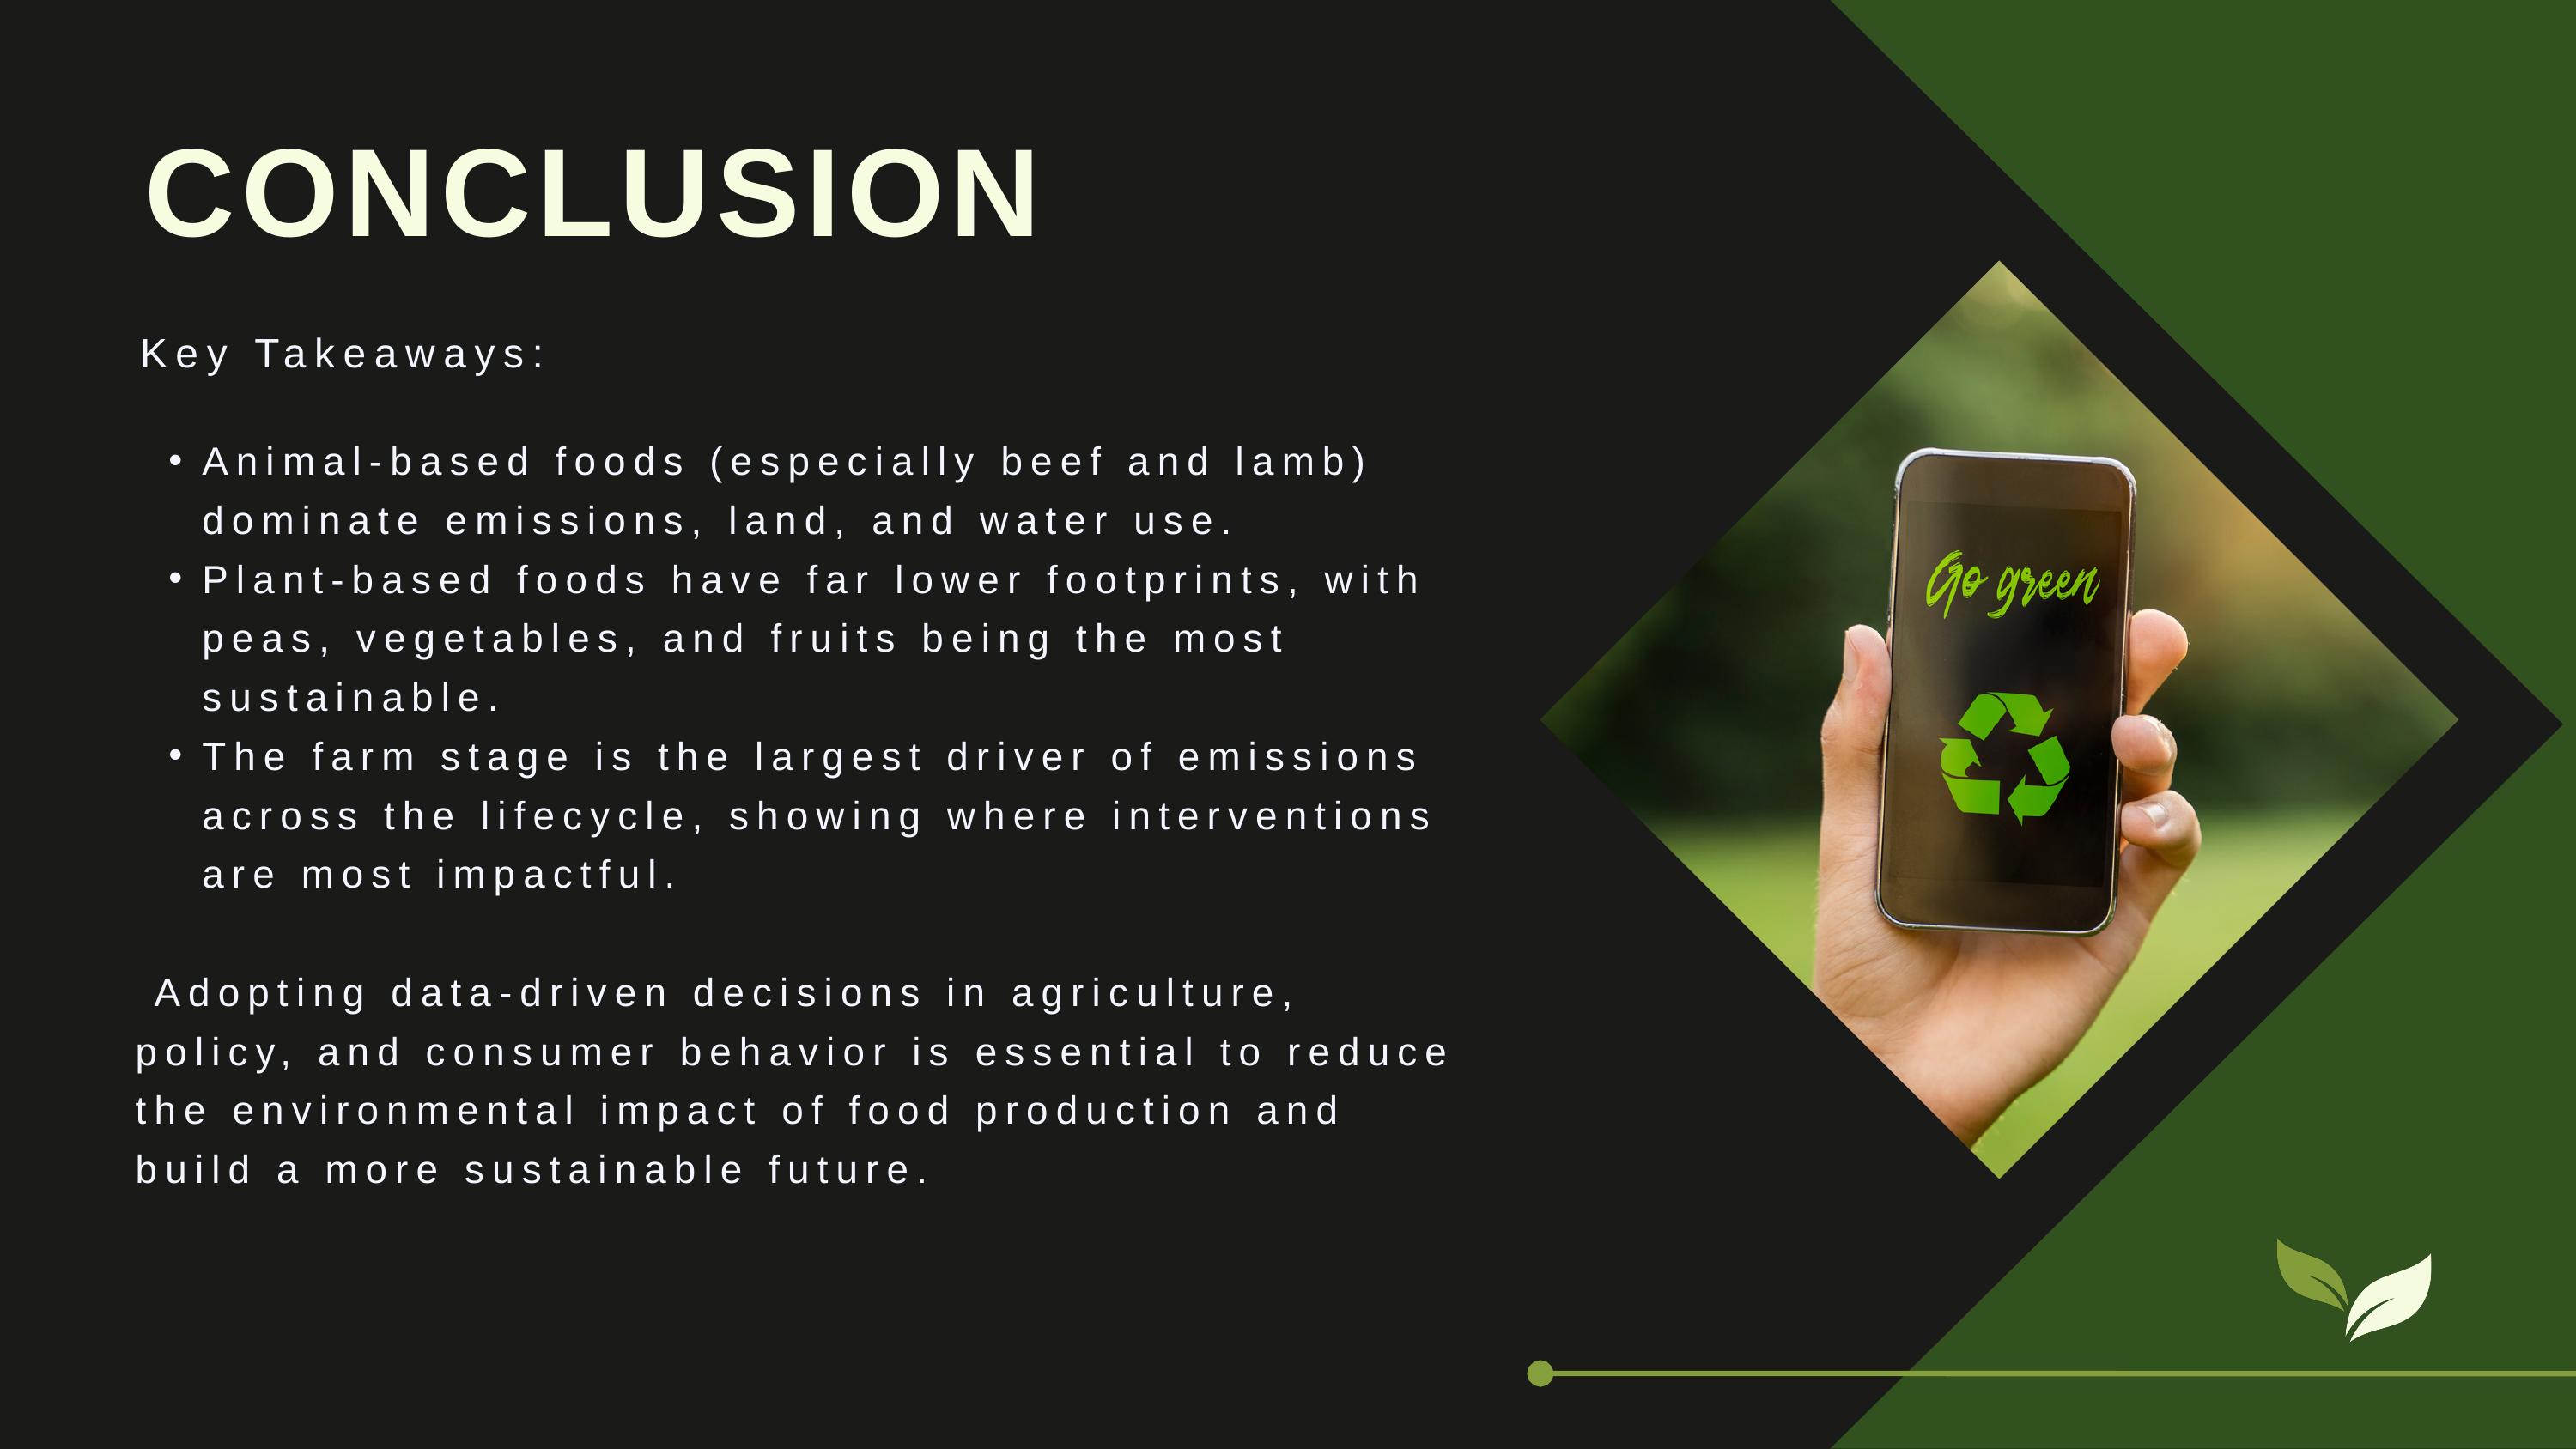

CONCLUSION

Key Takeaways:
Animal-based foods (especially beef and lamb) dominate emissions, land, and water use.
Plant-based foods have far lower footprints, with peas, vegetables, and fruits being the most sustainable.
The farm stage is the largest driver of emissions across the lifecycle, showing where interventions are most impactful.

 Adopting data-driven decisions in agriculture, policy, and consumer behavior is essential to reduce the environmental impact of food production and build a more sustainable future.